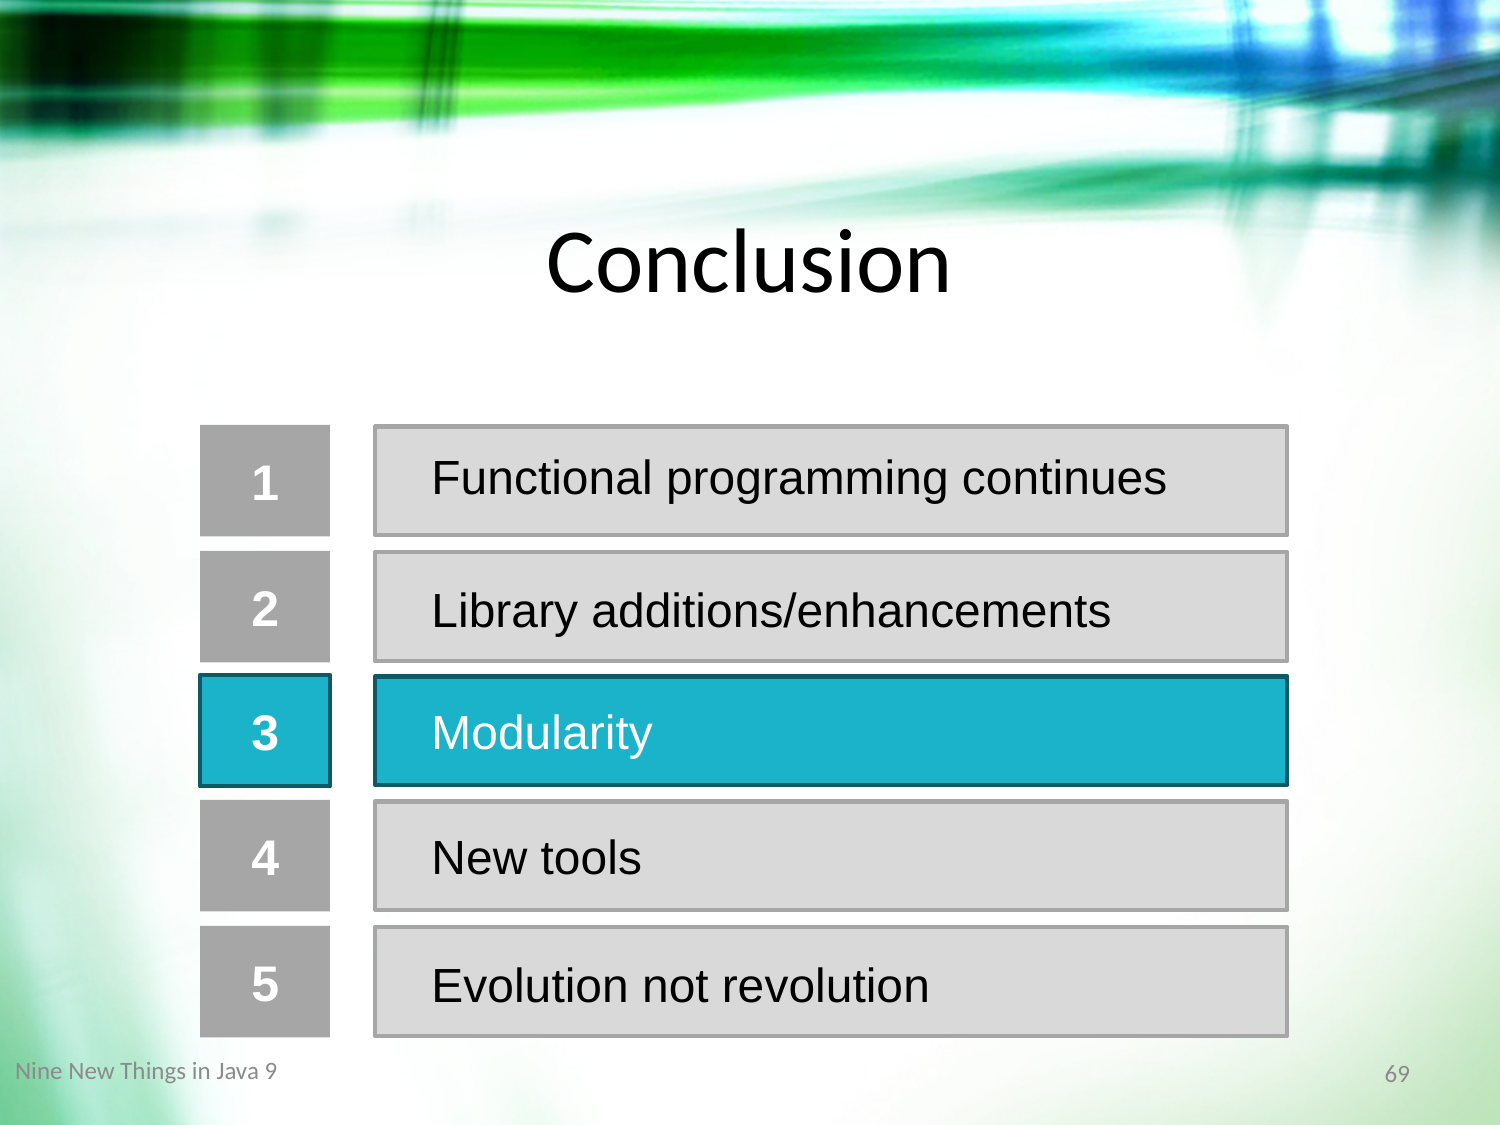

# Conclusion
1

Functional programming continues
2

Library additions/enhancements
3

Modularity
4

New tools
5

Evolution not revolution
Nine New Things in Java 9
69